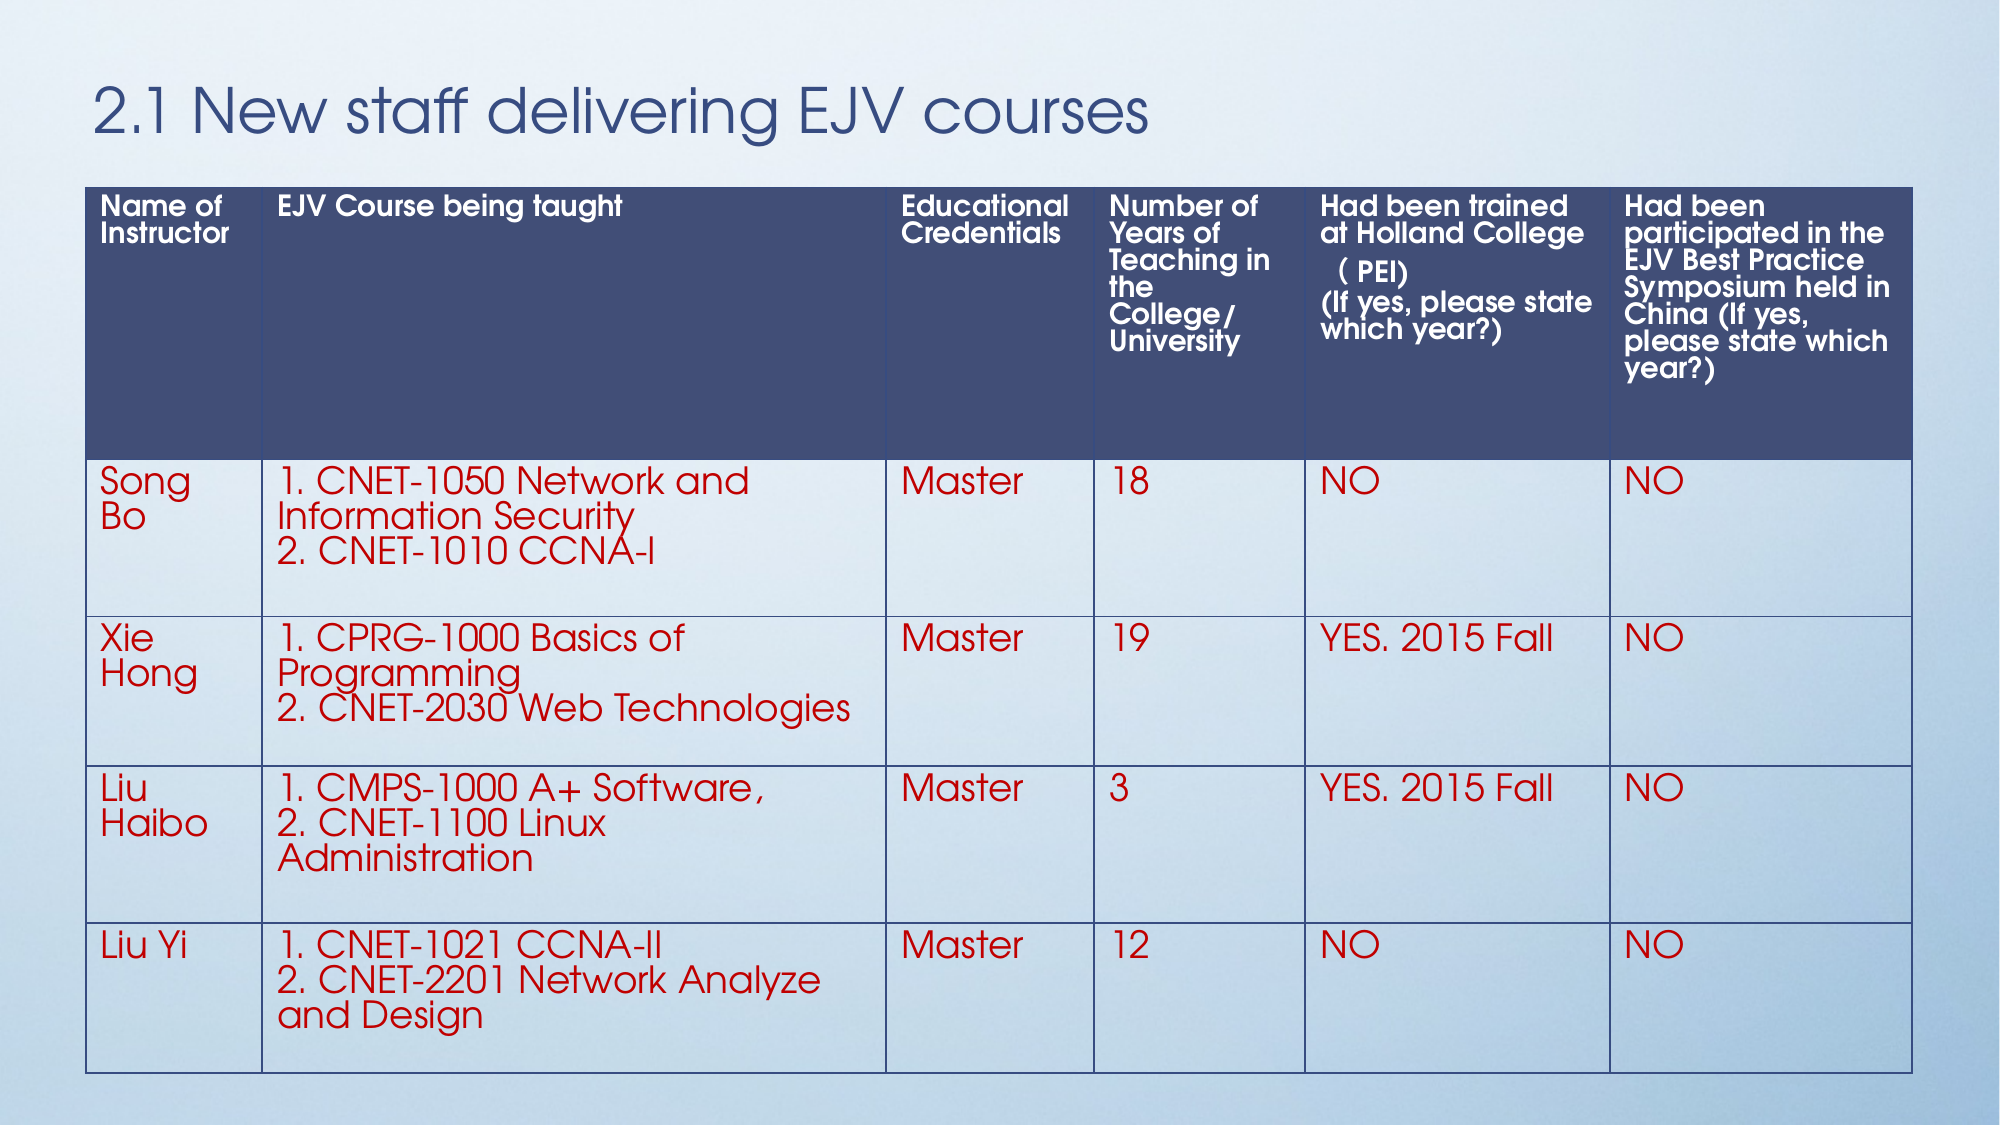

2.1 New staff delivering EJV courses
| Name of Instructor | EJV Course being taught | Educational Credentials | Number of Years of Teaching in the College/ University | Had been trained at Holland College （PEI) (If yes, please state which year?) | Had been participated in the EJV Best Practice Symposium held in China (If yes, please state which year?) |
| --- | --- | --- | --- | --- | --- |
| Song Bo | 1. CNET-1050 Network and Information Security 2. CNET-1010 CCNA-I | Master | 18 | NO | NO |
| Xie Hong | 1. CPRG-1000 Basics of Programming 2. CNET-2030 Web Technologies | Master | 19 | YES. 2015 Fall | NO |
| Liu Haibo | 1. CMPS-1000 A+ Software, 2. CNET-1100 Linux Administration | Master | 3 | YES. 2015 Fall | NO |
| Liu Yi | 1. CNET-1021 CCNA-II 2. CNET-2201 Network Analyze and Design | Master | 12 | NO | NO |